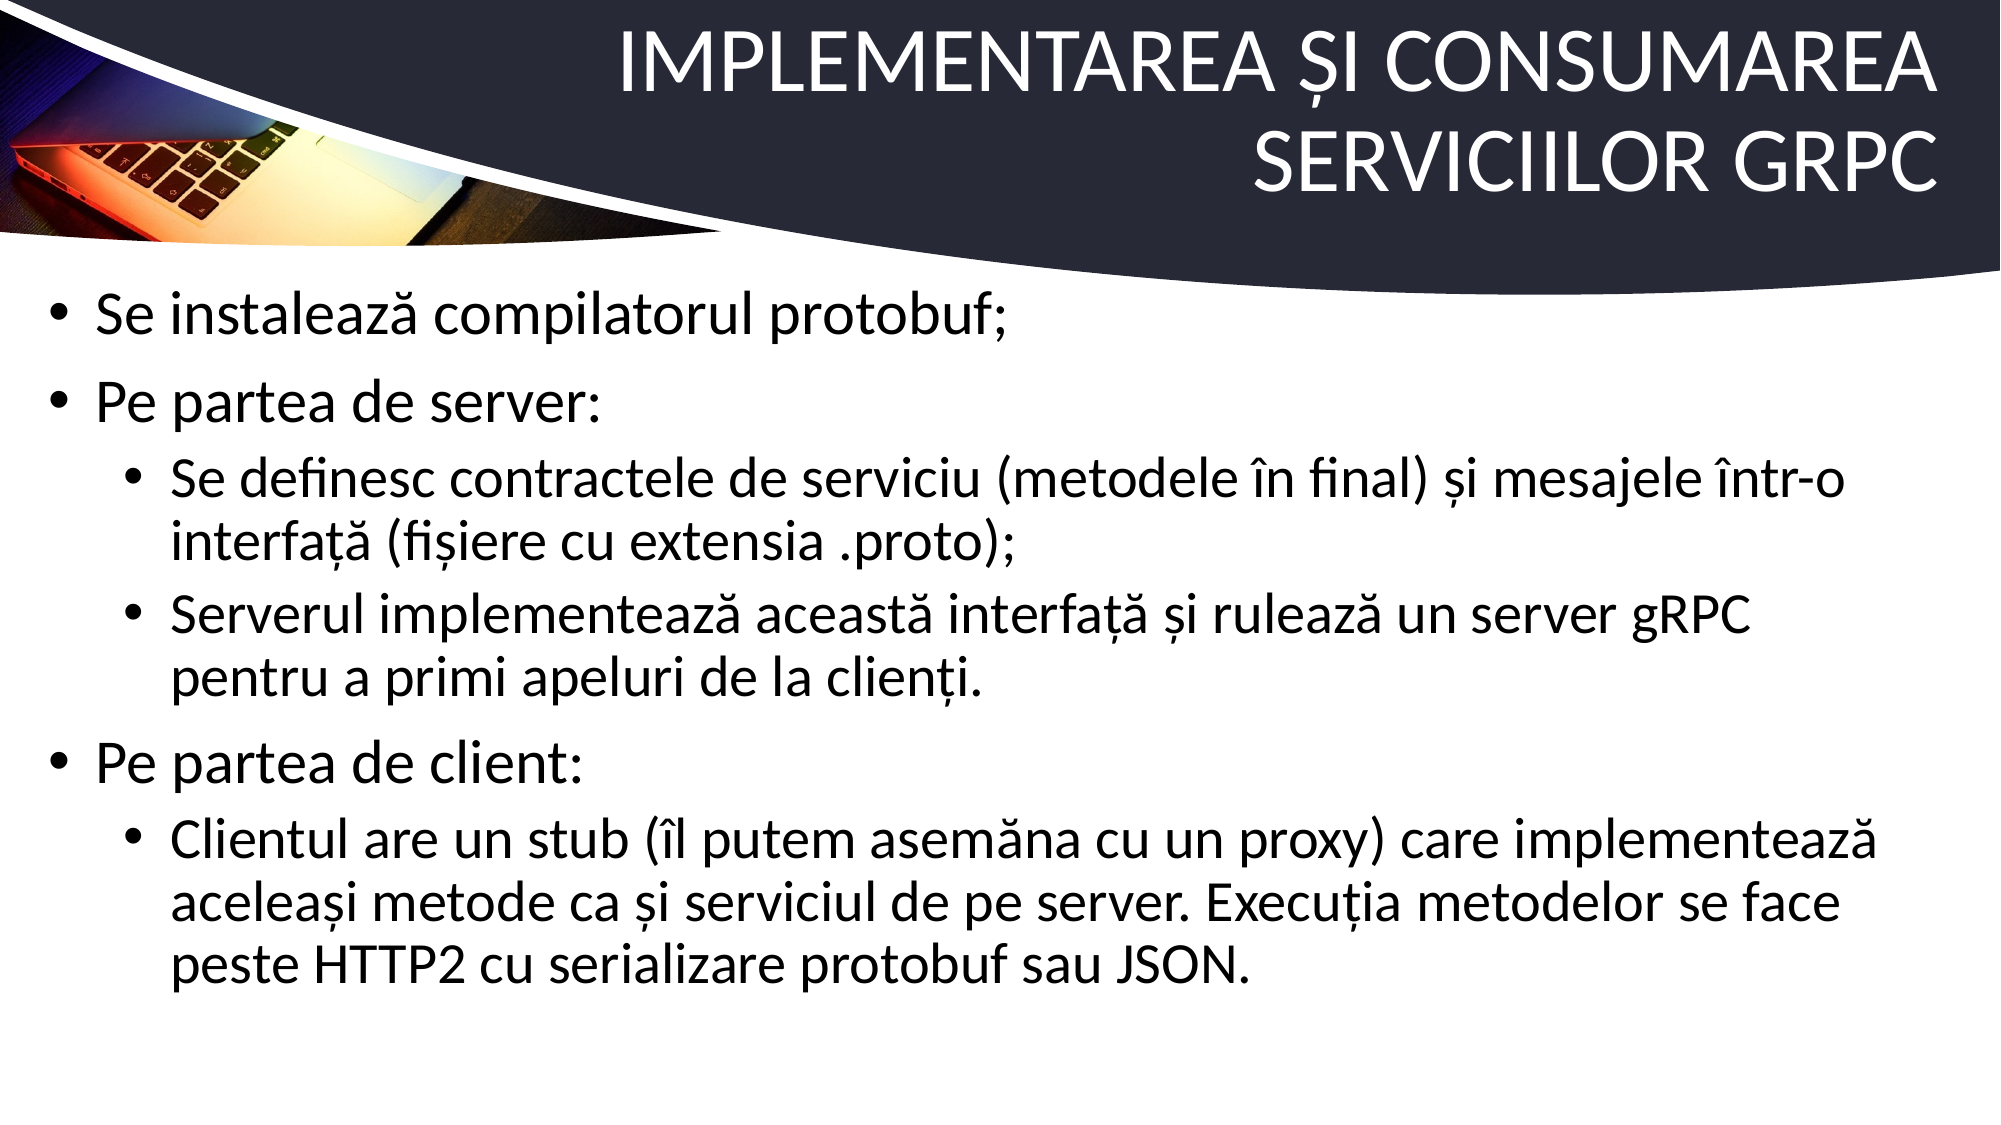

# Implementarea și consumarea serviciilor gRPC
Se instalează compilatorul protobuf;
Pe partea de server:
Se definesc contractele de serviciu (metodele în final) și mesajele într-o interfață (fișiere cu extensia .proto);
Serverul implementează această interfață și rulează un server gRPC pentru a primi apeluri de la clienți.
Pe partea de client:
Clientul are un stub (îl putem asemăna cu un proxy) care implementează aceleași metode ca și serviciul de pe server. Execuția metodelor se face peste HTTP2 cu serializare protobuf sau JSON.